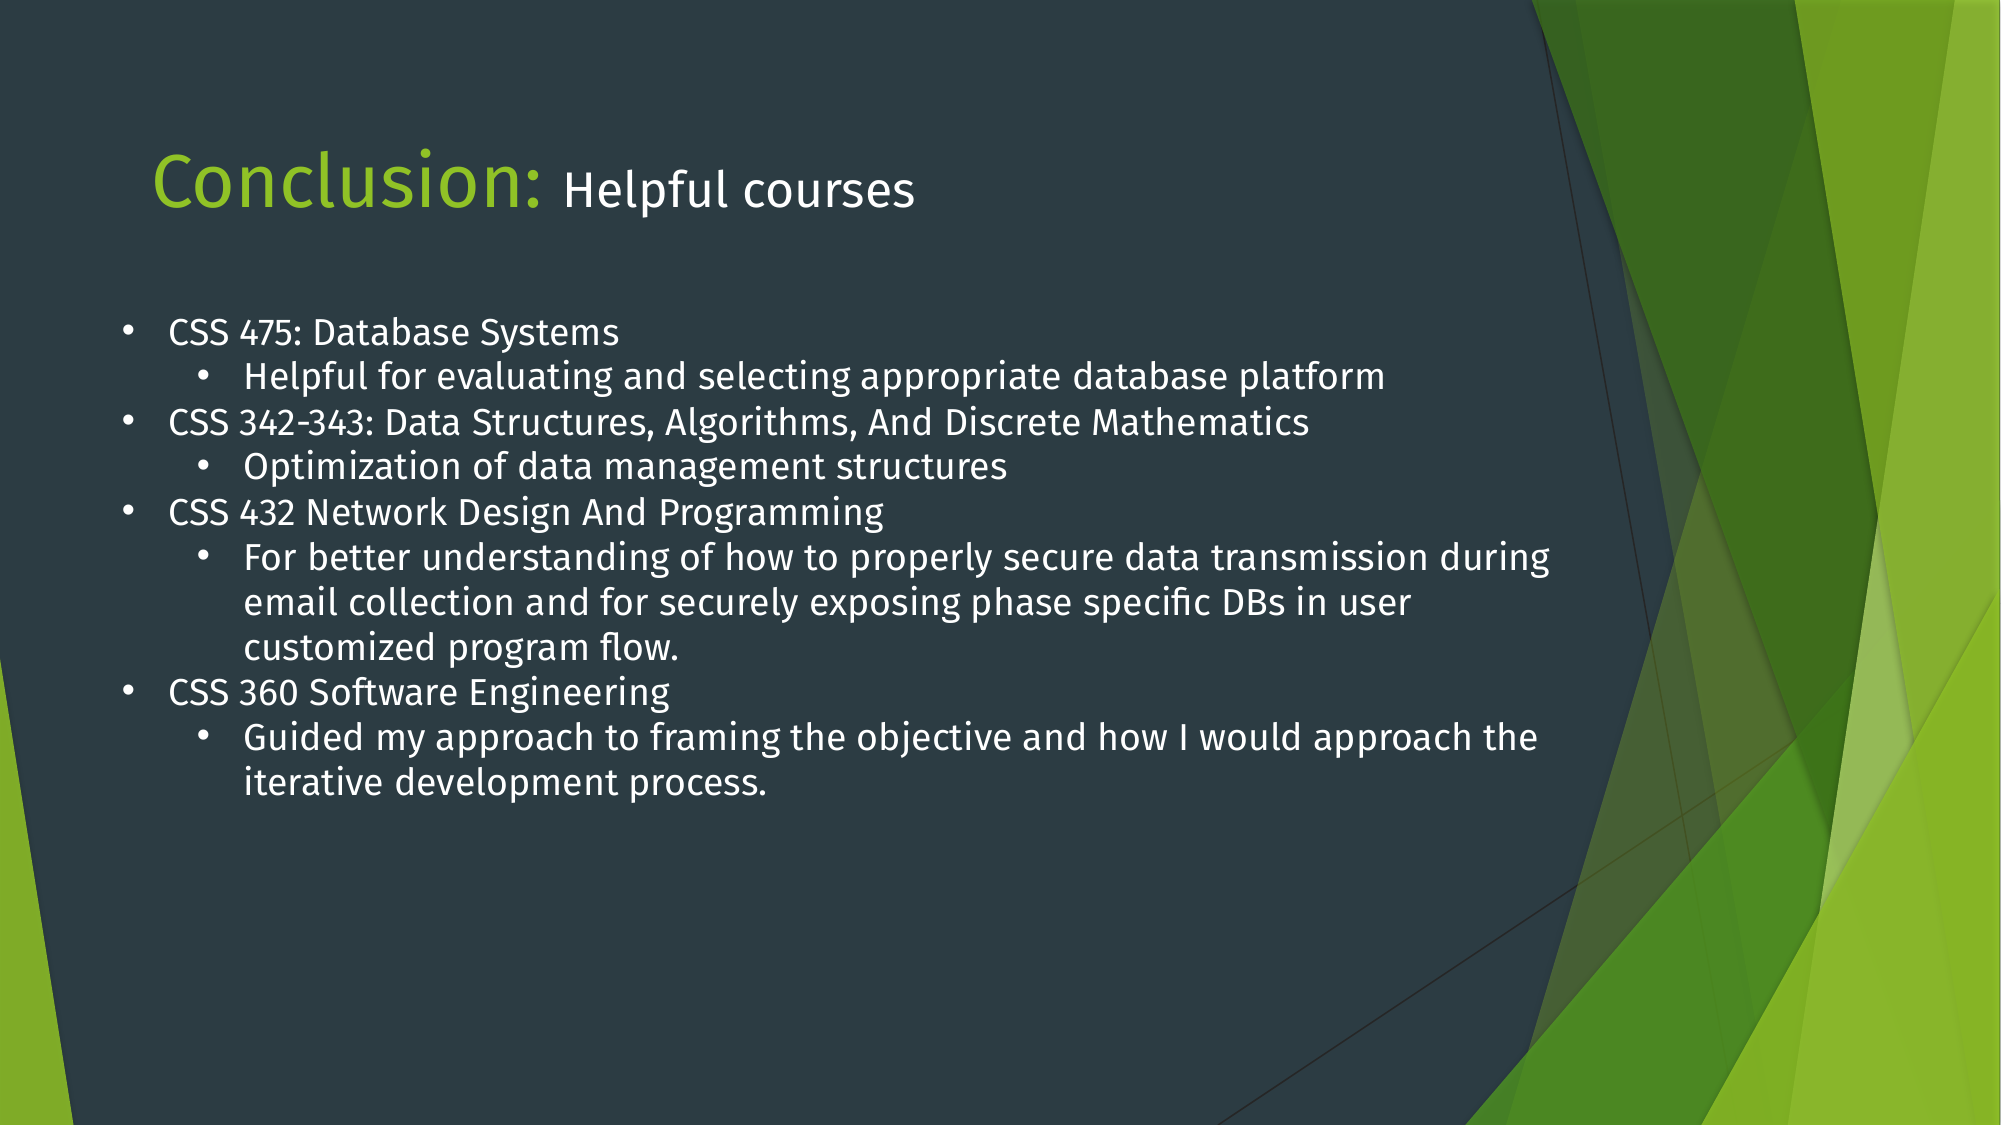

Conclusion: Helpful courses
CSS 475: Database Systems
Helpful for evaluating and selecting appropriate database platform
CSS 342-343: Data Structures, Algorithms, And Discrete Mathematics
Optimization of data management structures
CSS 432 Network Design And Programming
For better understanding of how to properly secure data transmission during email collection and for securely exposing phase specific DBs in user customized program flow.
CSS 360 Software Engineering
Guided my approach to framing the objective and how I would approach the iterative development process.